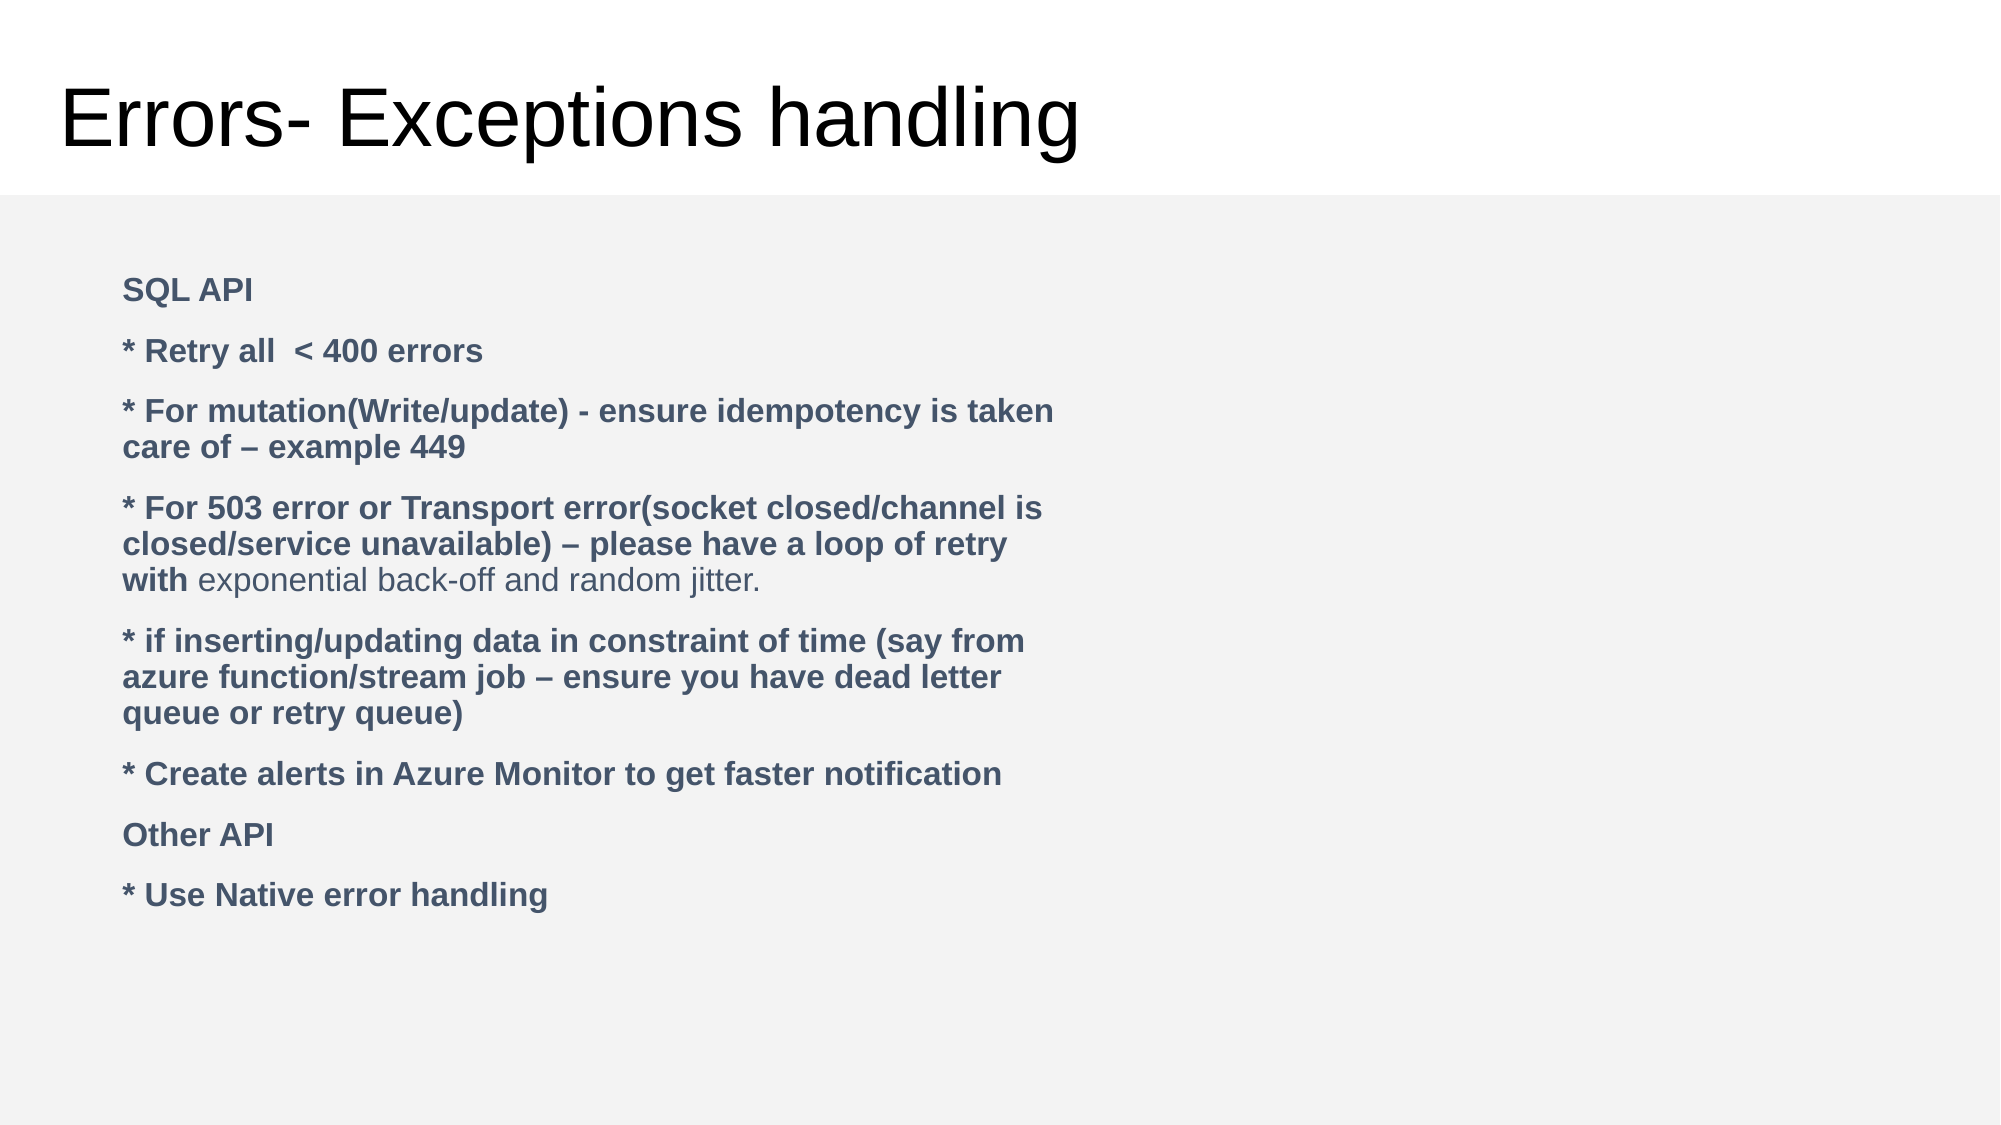

# Errors- Exceptions handling
SQL API
* Retry all  < 400 errors
* For mutation(Write/update) - ensure idempotency is taken care of – example 449
* For 503 error or Transport error(socket closed/channel is closed/service unavailable) – please have a loop of retry with exponential back-off and random jitter.
* if inserting/updating data in constraint of time (say from azure function/stream job – ensure you have dead letter queue or retry queue)
* Create alerts in Azure Monitor to get faster notification
Other API
* Use Native error handling